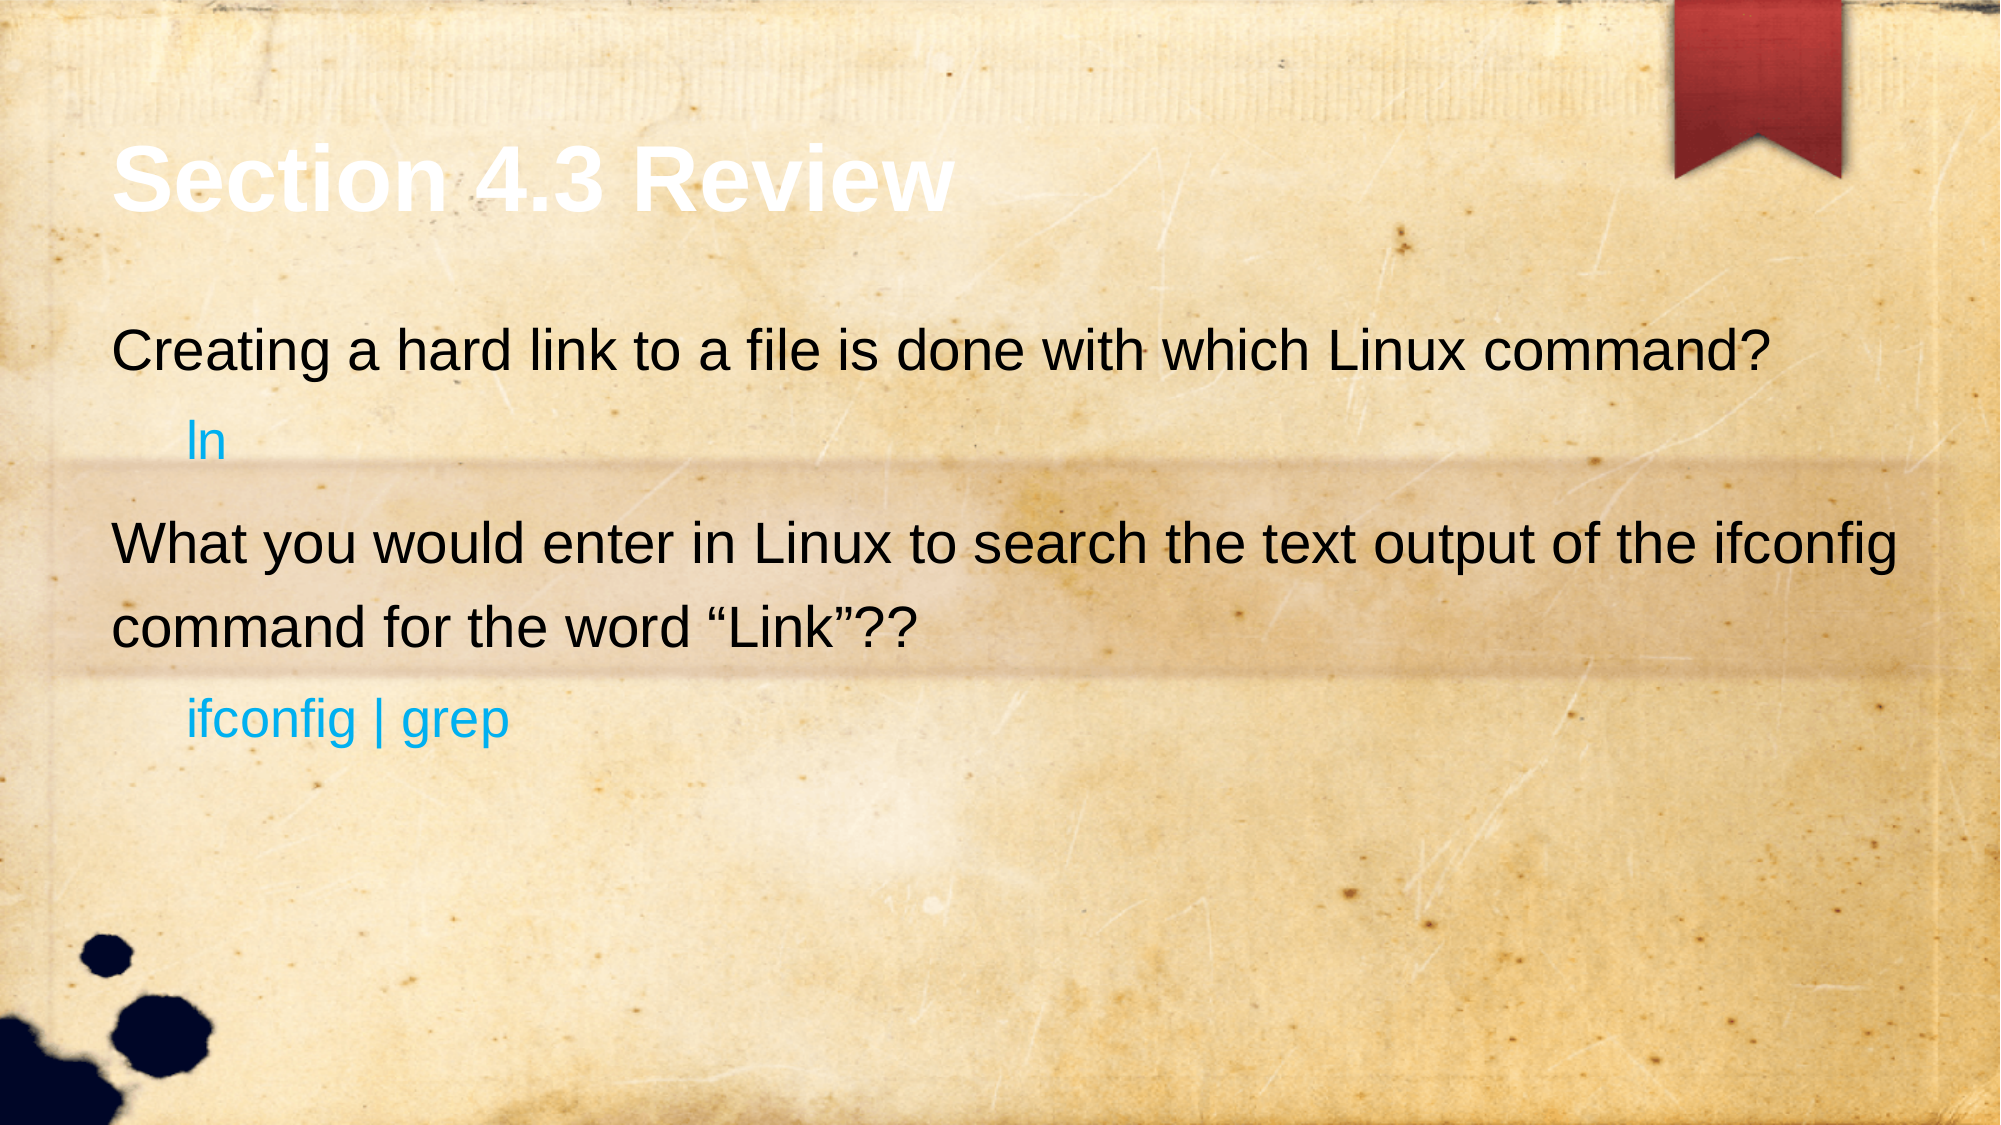

Section 4.3 Review
Creating a hard link to a file is done with which Linux command?
ln
What you would enter in Linux to search the text output of the ifconfig command for the word “Link”??
ifconfig | grep